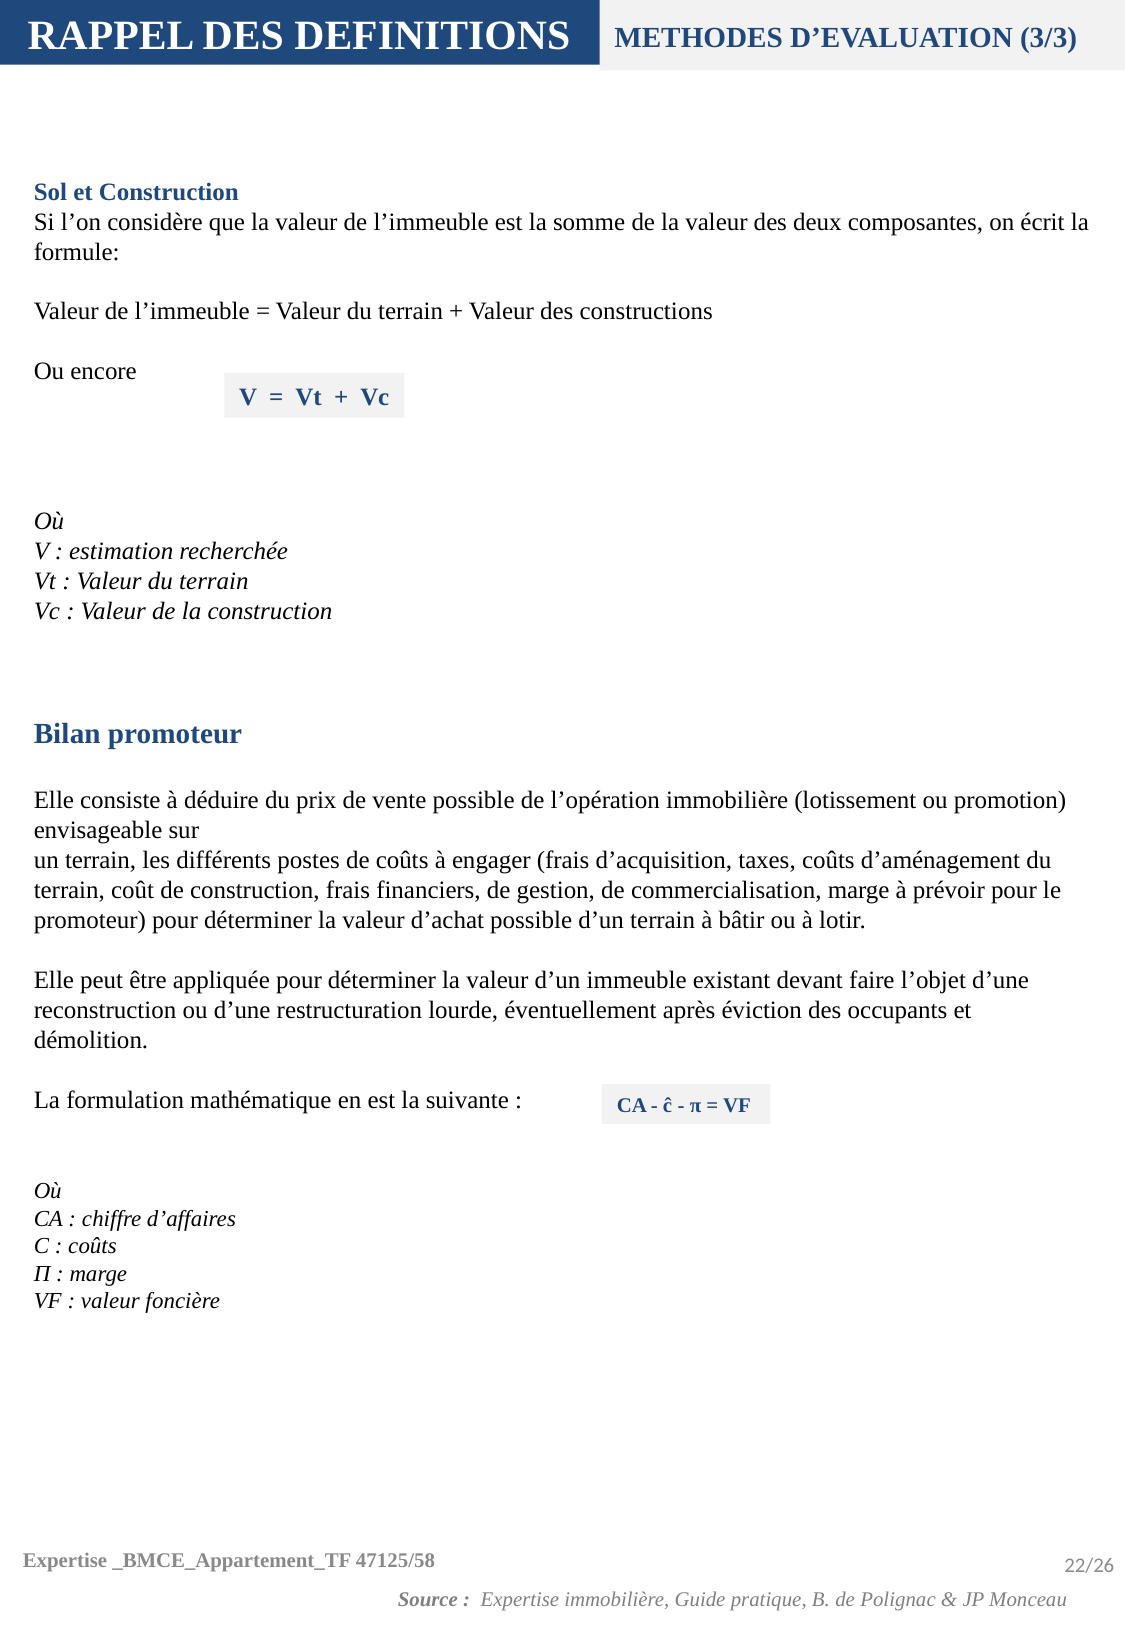

RAPPEL DES DEFINITIONS
METHODES D’EVALUATION (3/3)
Sol et Construction
Si l’on considère que la valeur de l’immeuble est la somme de la valeur des deux composantes, on écrit la formule:

Valeur de l’immeuble = Valeur du terrain + Valeur des constructions

Ou encore

Où
V : estimation recherchée
Vt : Valeur du terrain
Vc : Valeur de la construction

Bilan promoteur

Elle consiste à déduire du prix de vente possible de l’opération immobilière (lotissement ou promotion) envisageable sur
un terrain, les différents postes de coûts à engager (frais d’acquisition, taxes, coûts d’aménagement du terrain, coût de construction, frais financiers, de gestion, de commercialisation, marge à prévoir pour le promoteur) pour déterminer la valeur d’achat possible d’un terrain à bâtir ou à lotir.

Elle peut être appliquée pour déterminer la valeur d’un immeuble existant devant faire l’objet d’une reconstruction ou d’une restructuration lourde, éventuellement après éviction des occupants et démolition.

La formulation mathématique en est la suivante :

Où
CA : chiffre d’affaires
C : coûts
Π : marge
VF : valeur foncière

V  =  Vt  +  Vc
CA - ĉ - π = VF
22/26
Expertise _BMCE_Appartement_TF 47125/58
Source :  Expertise immobilière, Guide pratique, B. de Polignac & JP Monceau